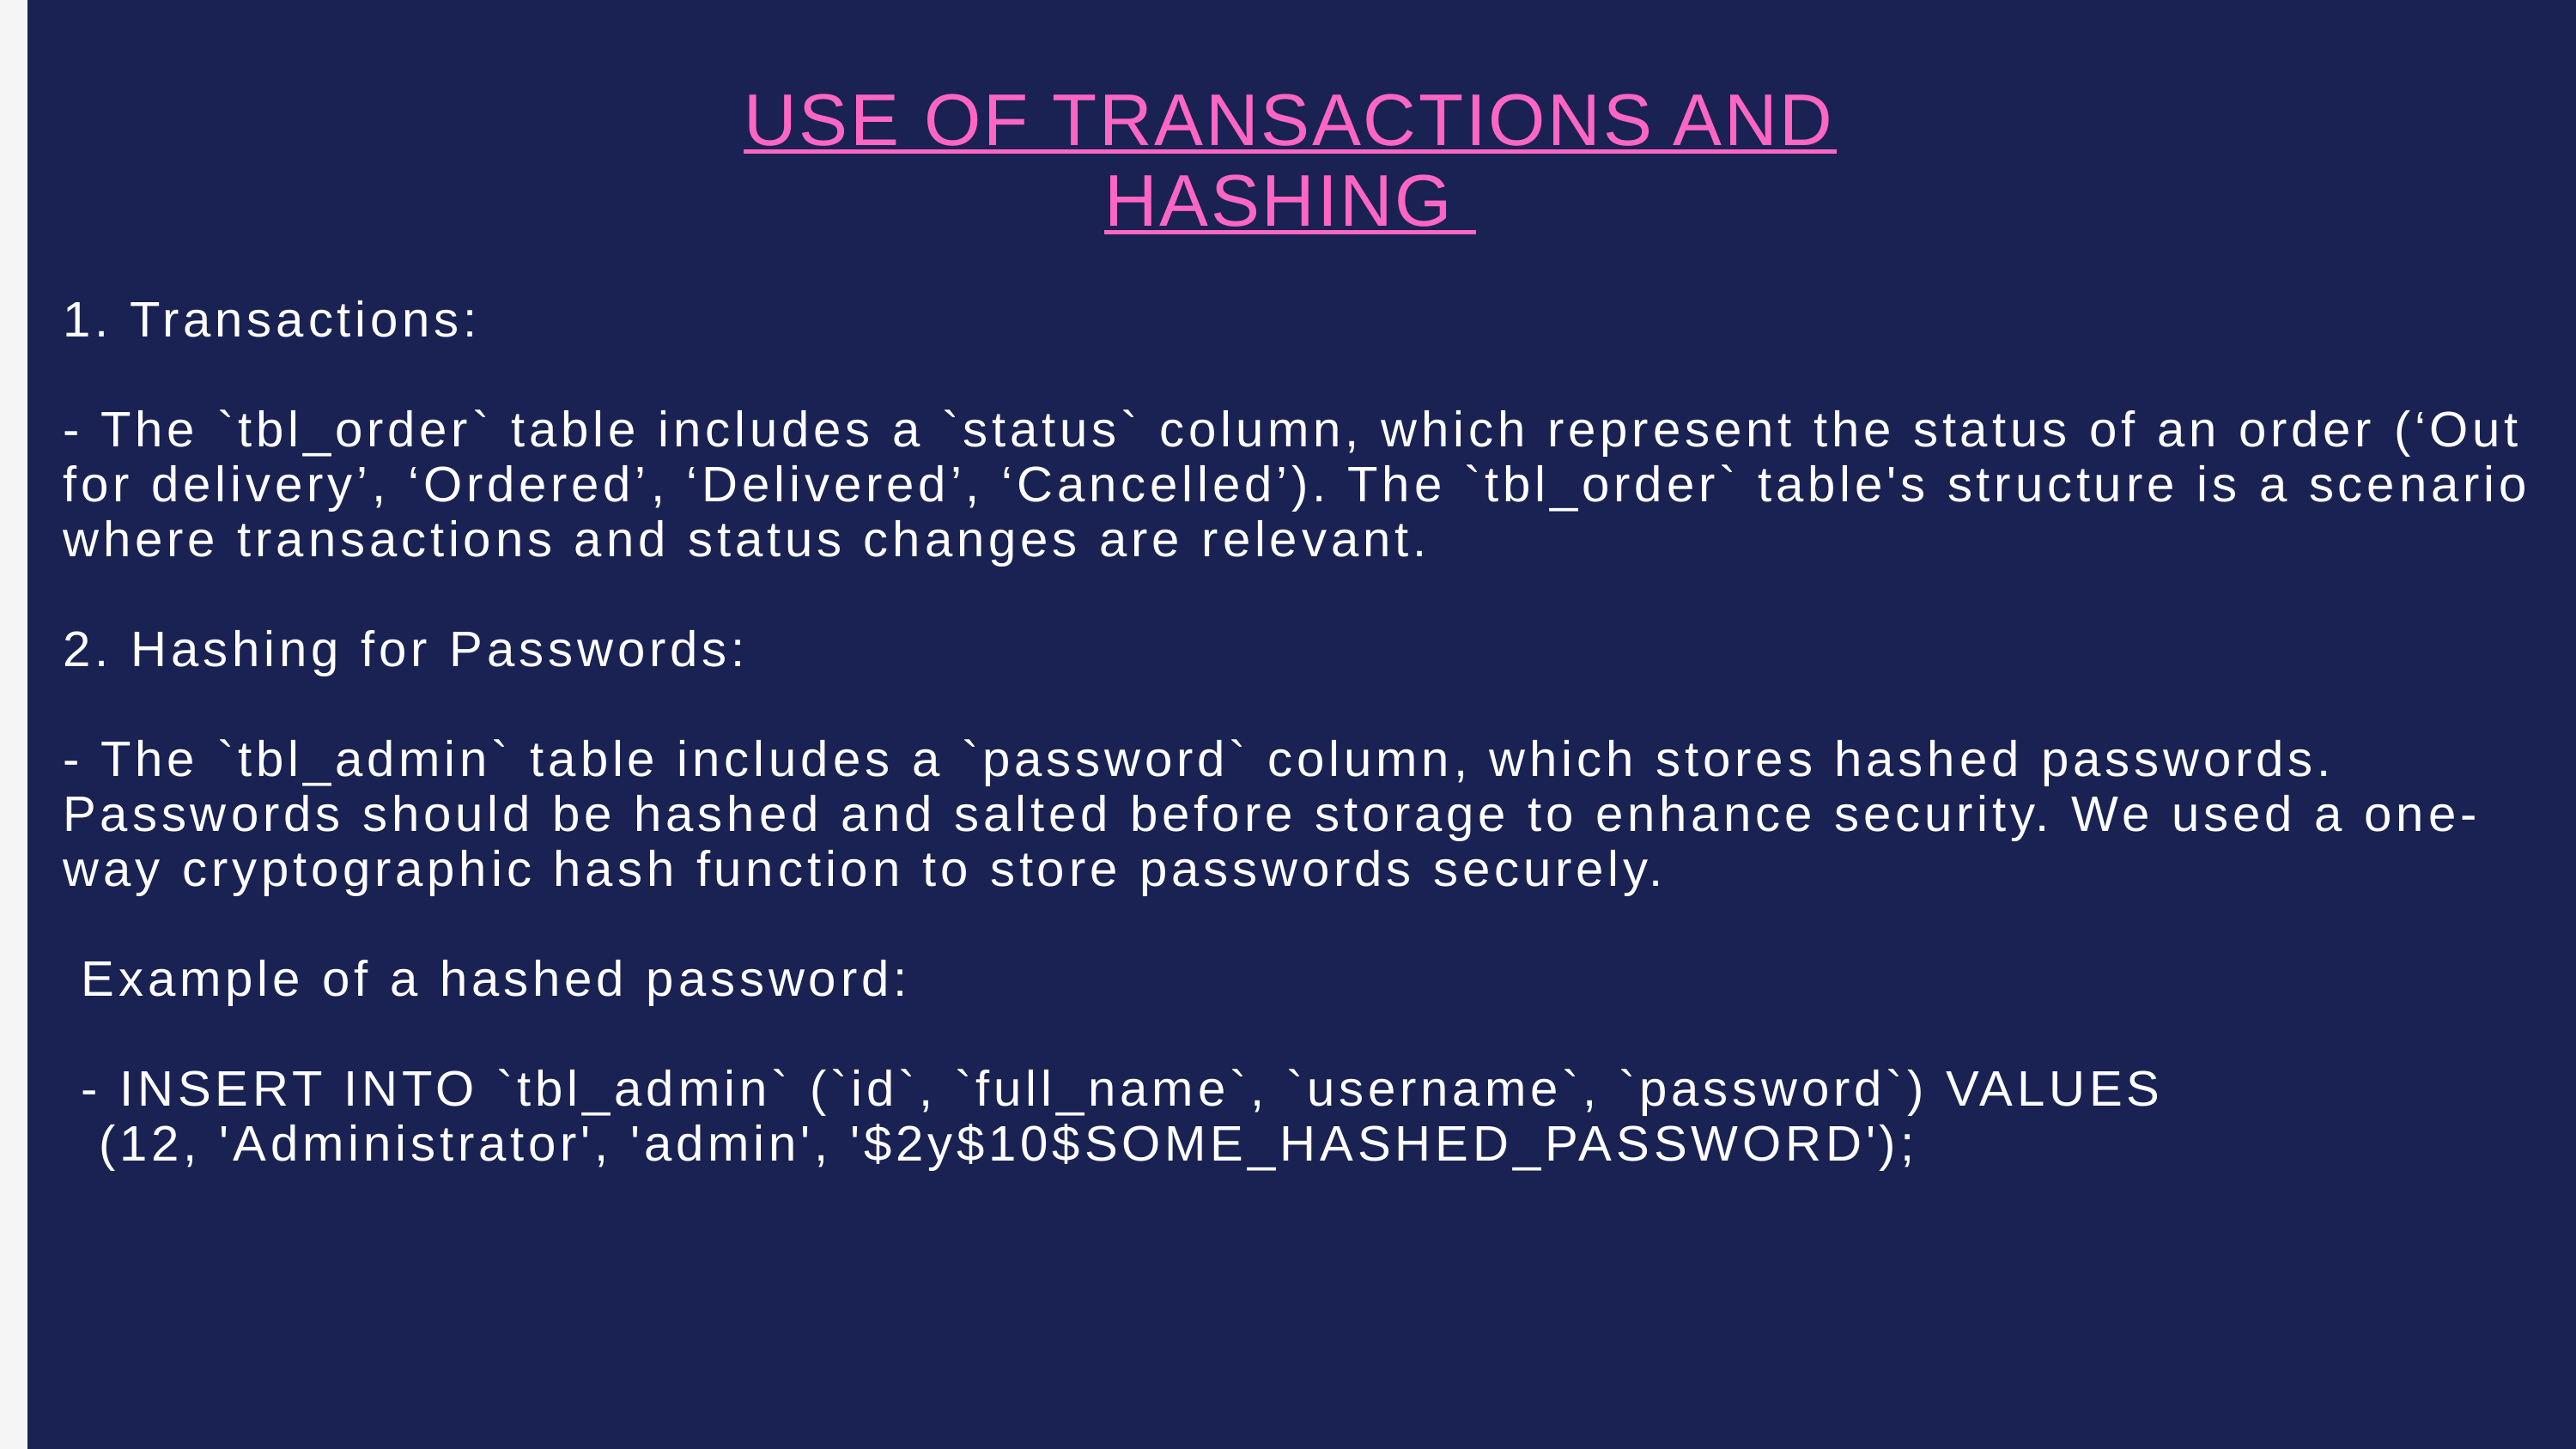

USE OF TRANSACTIONS AND HASHING

1. Transactions:

- The `tbl_order` table includes a `status` column, which represent the status of an order (‘Out for delivery’, ‘Ordered’, ‘Delivered’, ‘Cancelled’). The `tbl_order` table's structure is a scenario where transactions and status changes are relevant.

2. Hashing for Passwords:

- The `tbl_admin` table includes a `password` column, which stores hashed passwords. Passwords should be hashed and salted before storage to enhance security. We used a one-way cryptographic hash function to store passwords securely.

 Example of a hashed password:

 - INSERT INTO `tbl_admin` (`id`, `full_name`, `username`, `password`) VALUES
  (12, 'Administrator', 'admin', '$2y$10$SOME_HASHED_PASSWORD');